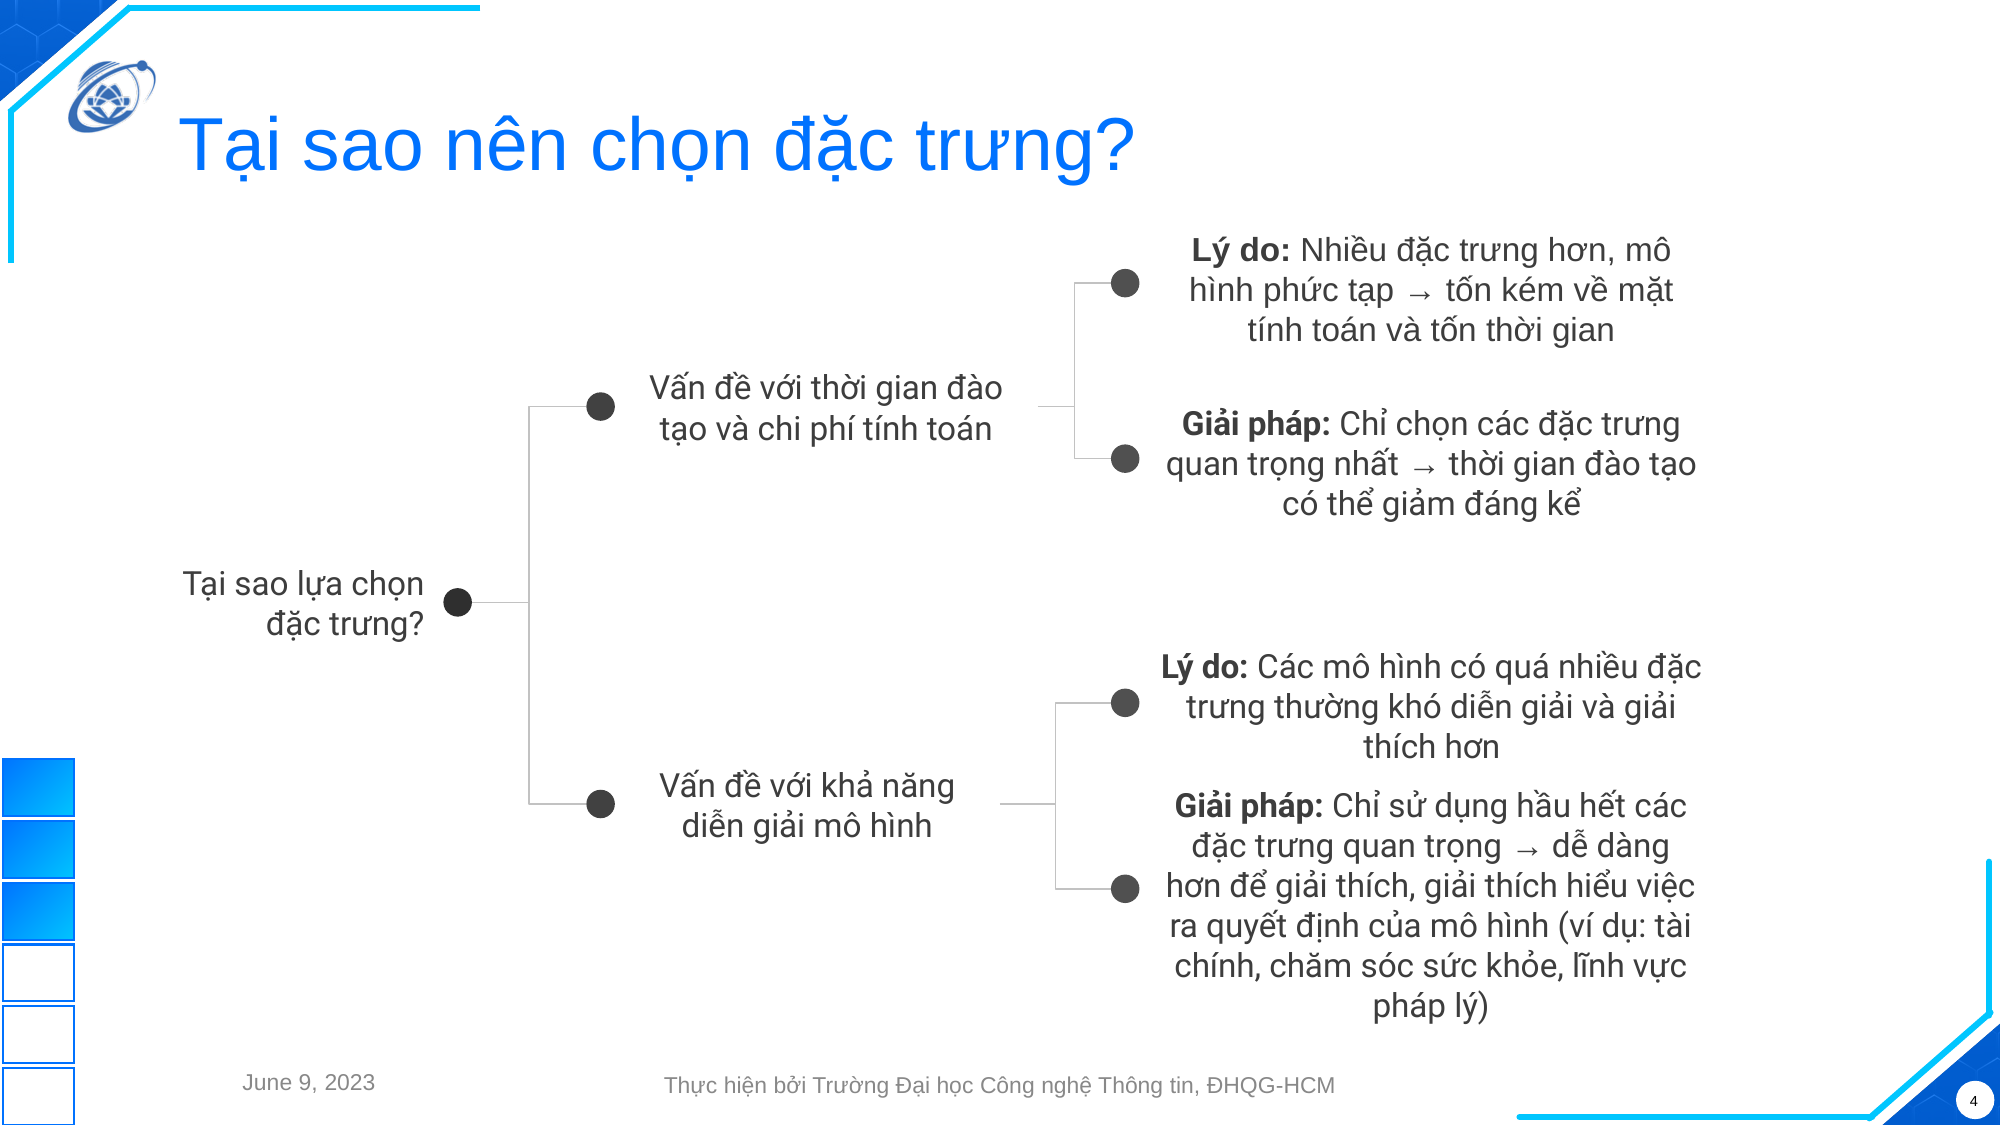

# Tại sao nên chọn đặc trưng?
Lý do: Nhiều đặc trưng hơn, mô hình phức tạp → tốn kém về mặt tính toán và tốn thời gian

Vấn đề với thời gian đào tạo và chi phí tính toán

Giải pháp: Chỉ chọn các đặc trưng quan trọng nhất → thời gian đào tạo có thể giảm đáng kể

Tại sao lựa chọn đặc trưng?

Lý do: Các mô hình có quá nhiều đặc trưng thường khó diễn giải và giải thích hơn

Vấn đề với khả năng diễn giải mô hình

Giải pháp: Chỉ sử dụng hầu hết các đặc trưng quan trọng → dễ dàng hơn để giải thích, giải thích hiểu việc ra quyết định của mô hình (ví dụ: tài chính, chăm sóc sức khỏe, lĩnh vực pháp lý)

June 9, 2023
Thực hiện bởi Trường Đại học Công nghệ Thông tin, ĐHQG-HCM
4